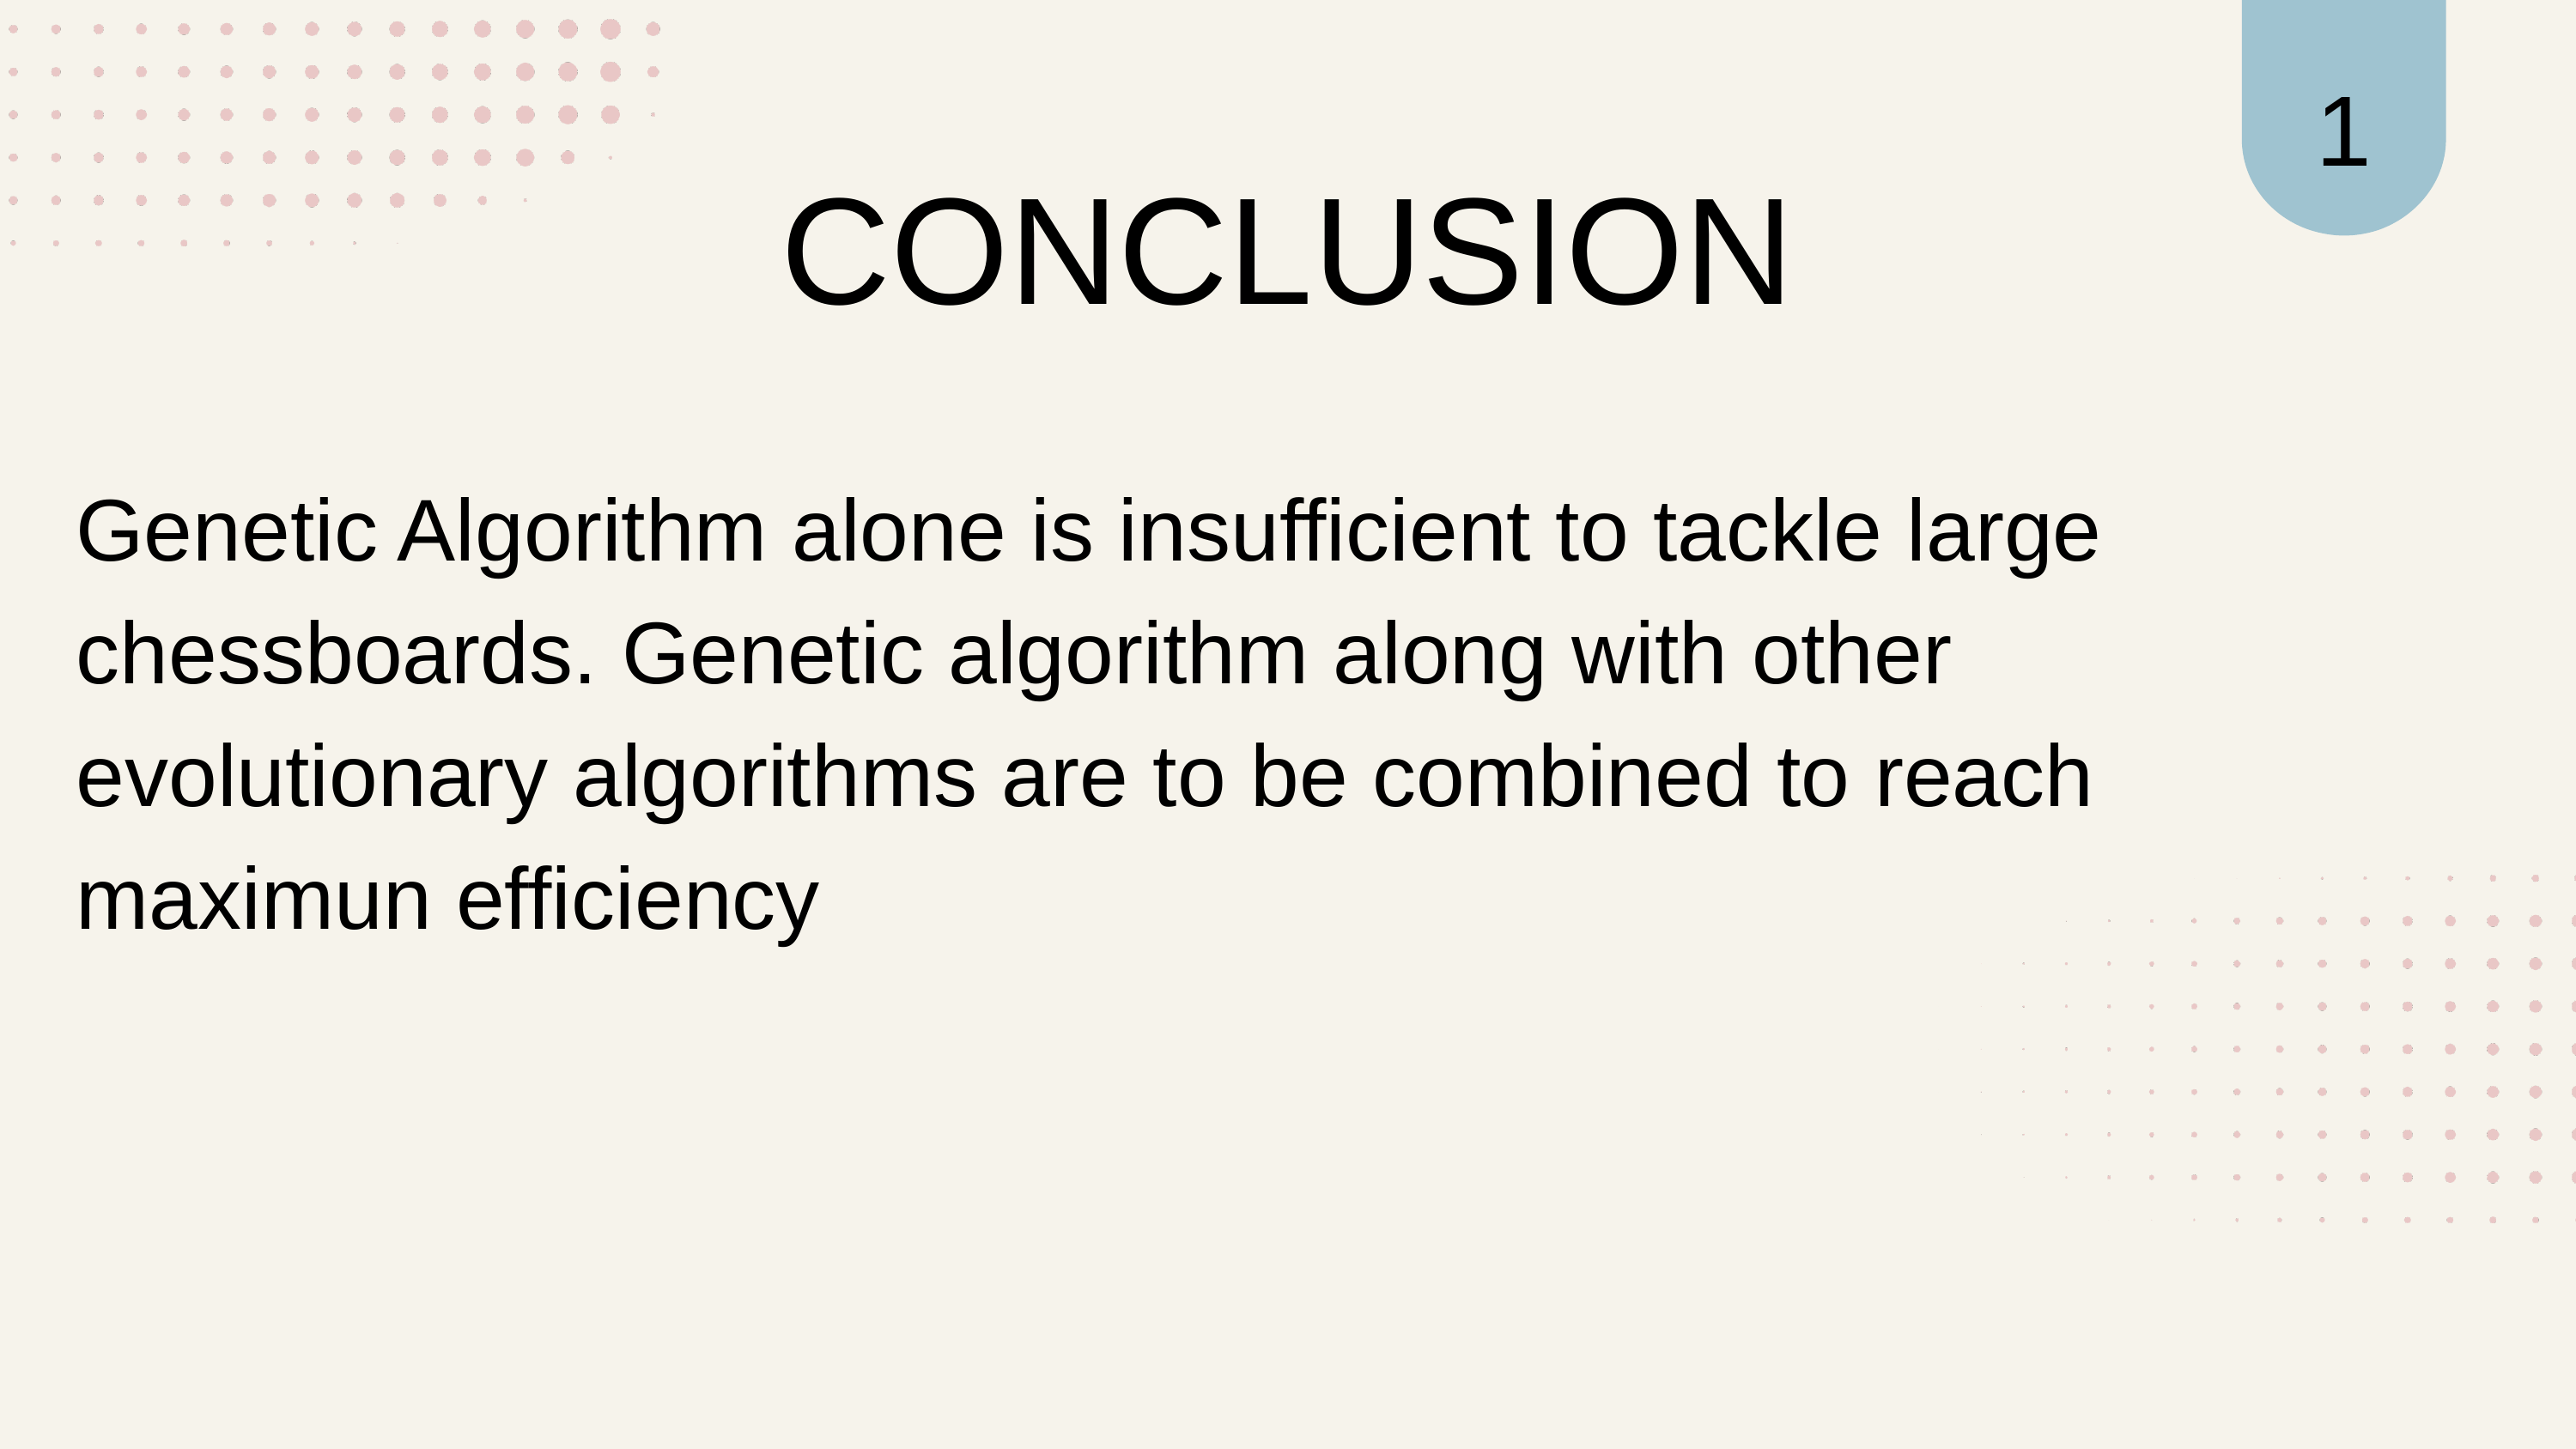

1

CONCLUSION
Genetic Algorithm alone is insufficient to tackle large chessboards. Genetic algorithm along with other evolutionary algorithms are to be combined to reach maximun efficiency